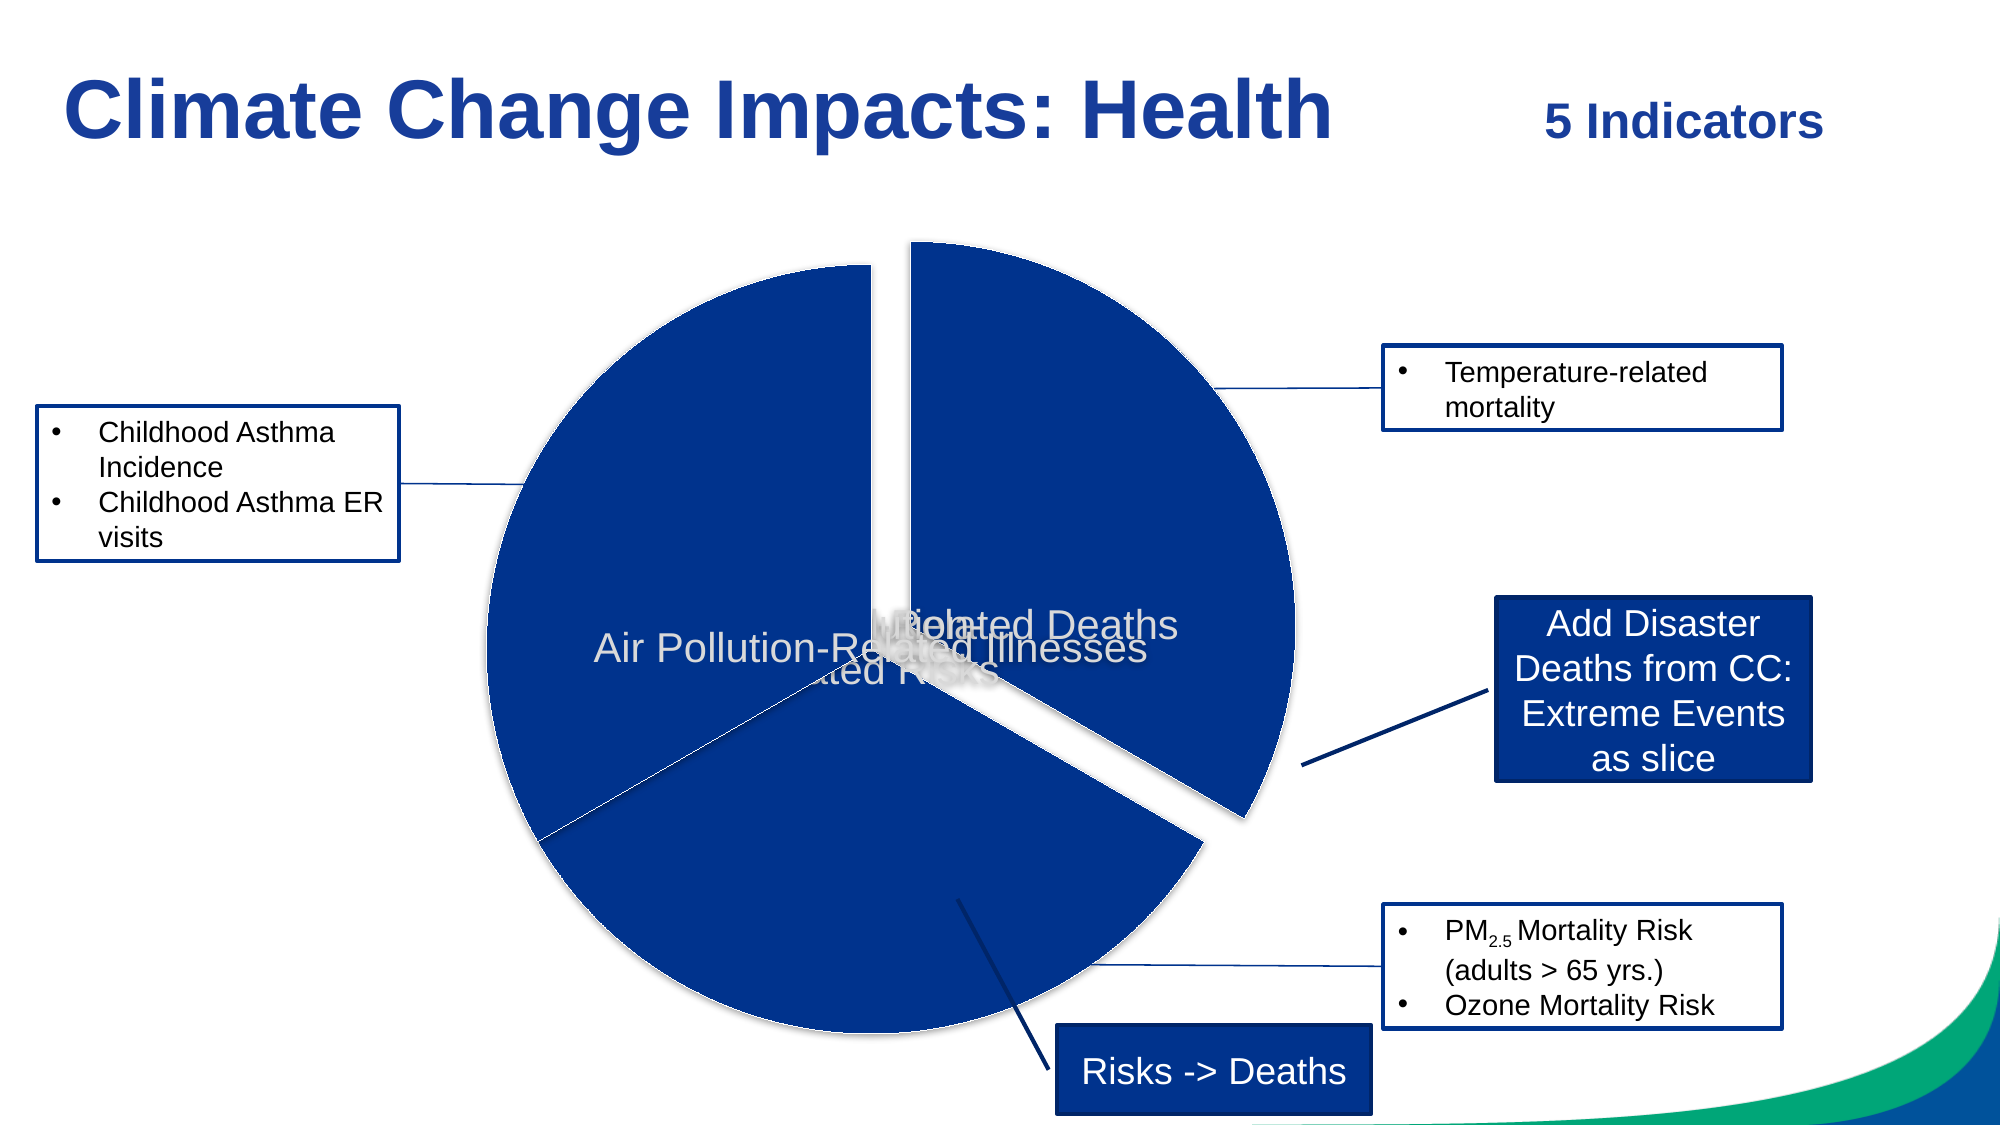

# Climate Change Impacts: Health         5 Indicators
Temperature-Related Deaths
Air Pollution-
Related Risks
Air Pollution-Related Illnesses
Temperature-related mortality
Childhood Asthma Incidence
Childhood Asthma ER visits
Add Disaster Deaths from CC: Extreme Events as slice
PM2.5 Mortality Risk (adults > 65 yrs.)
Ozone Mortality Risk
Risks -> Deaths